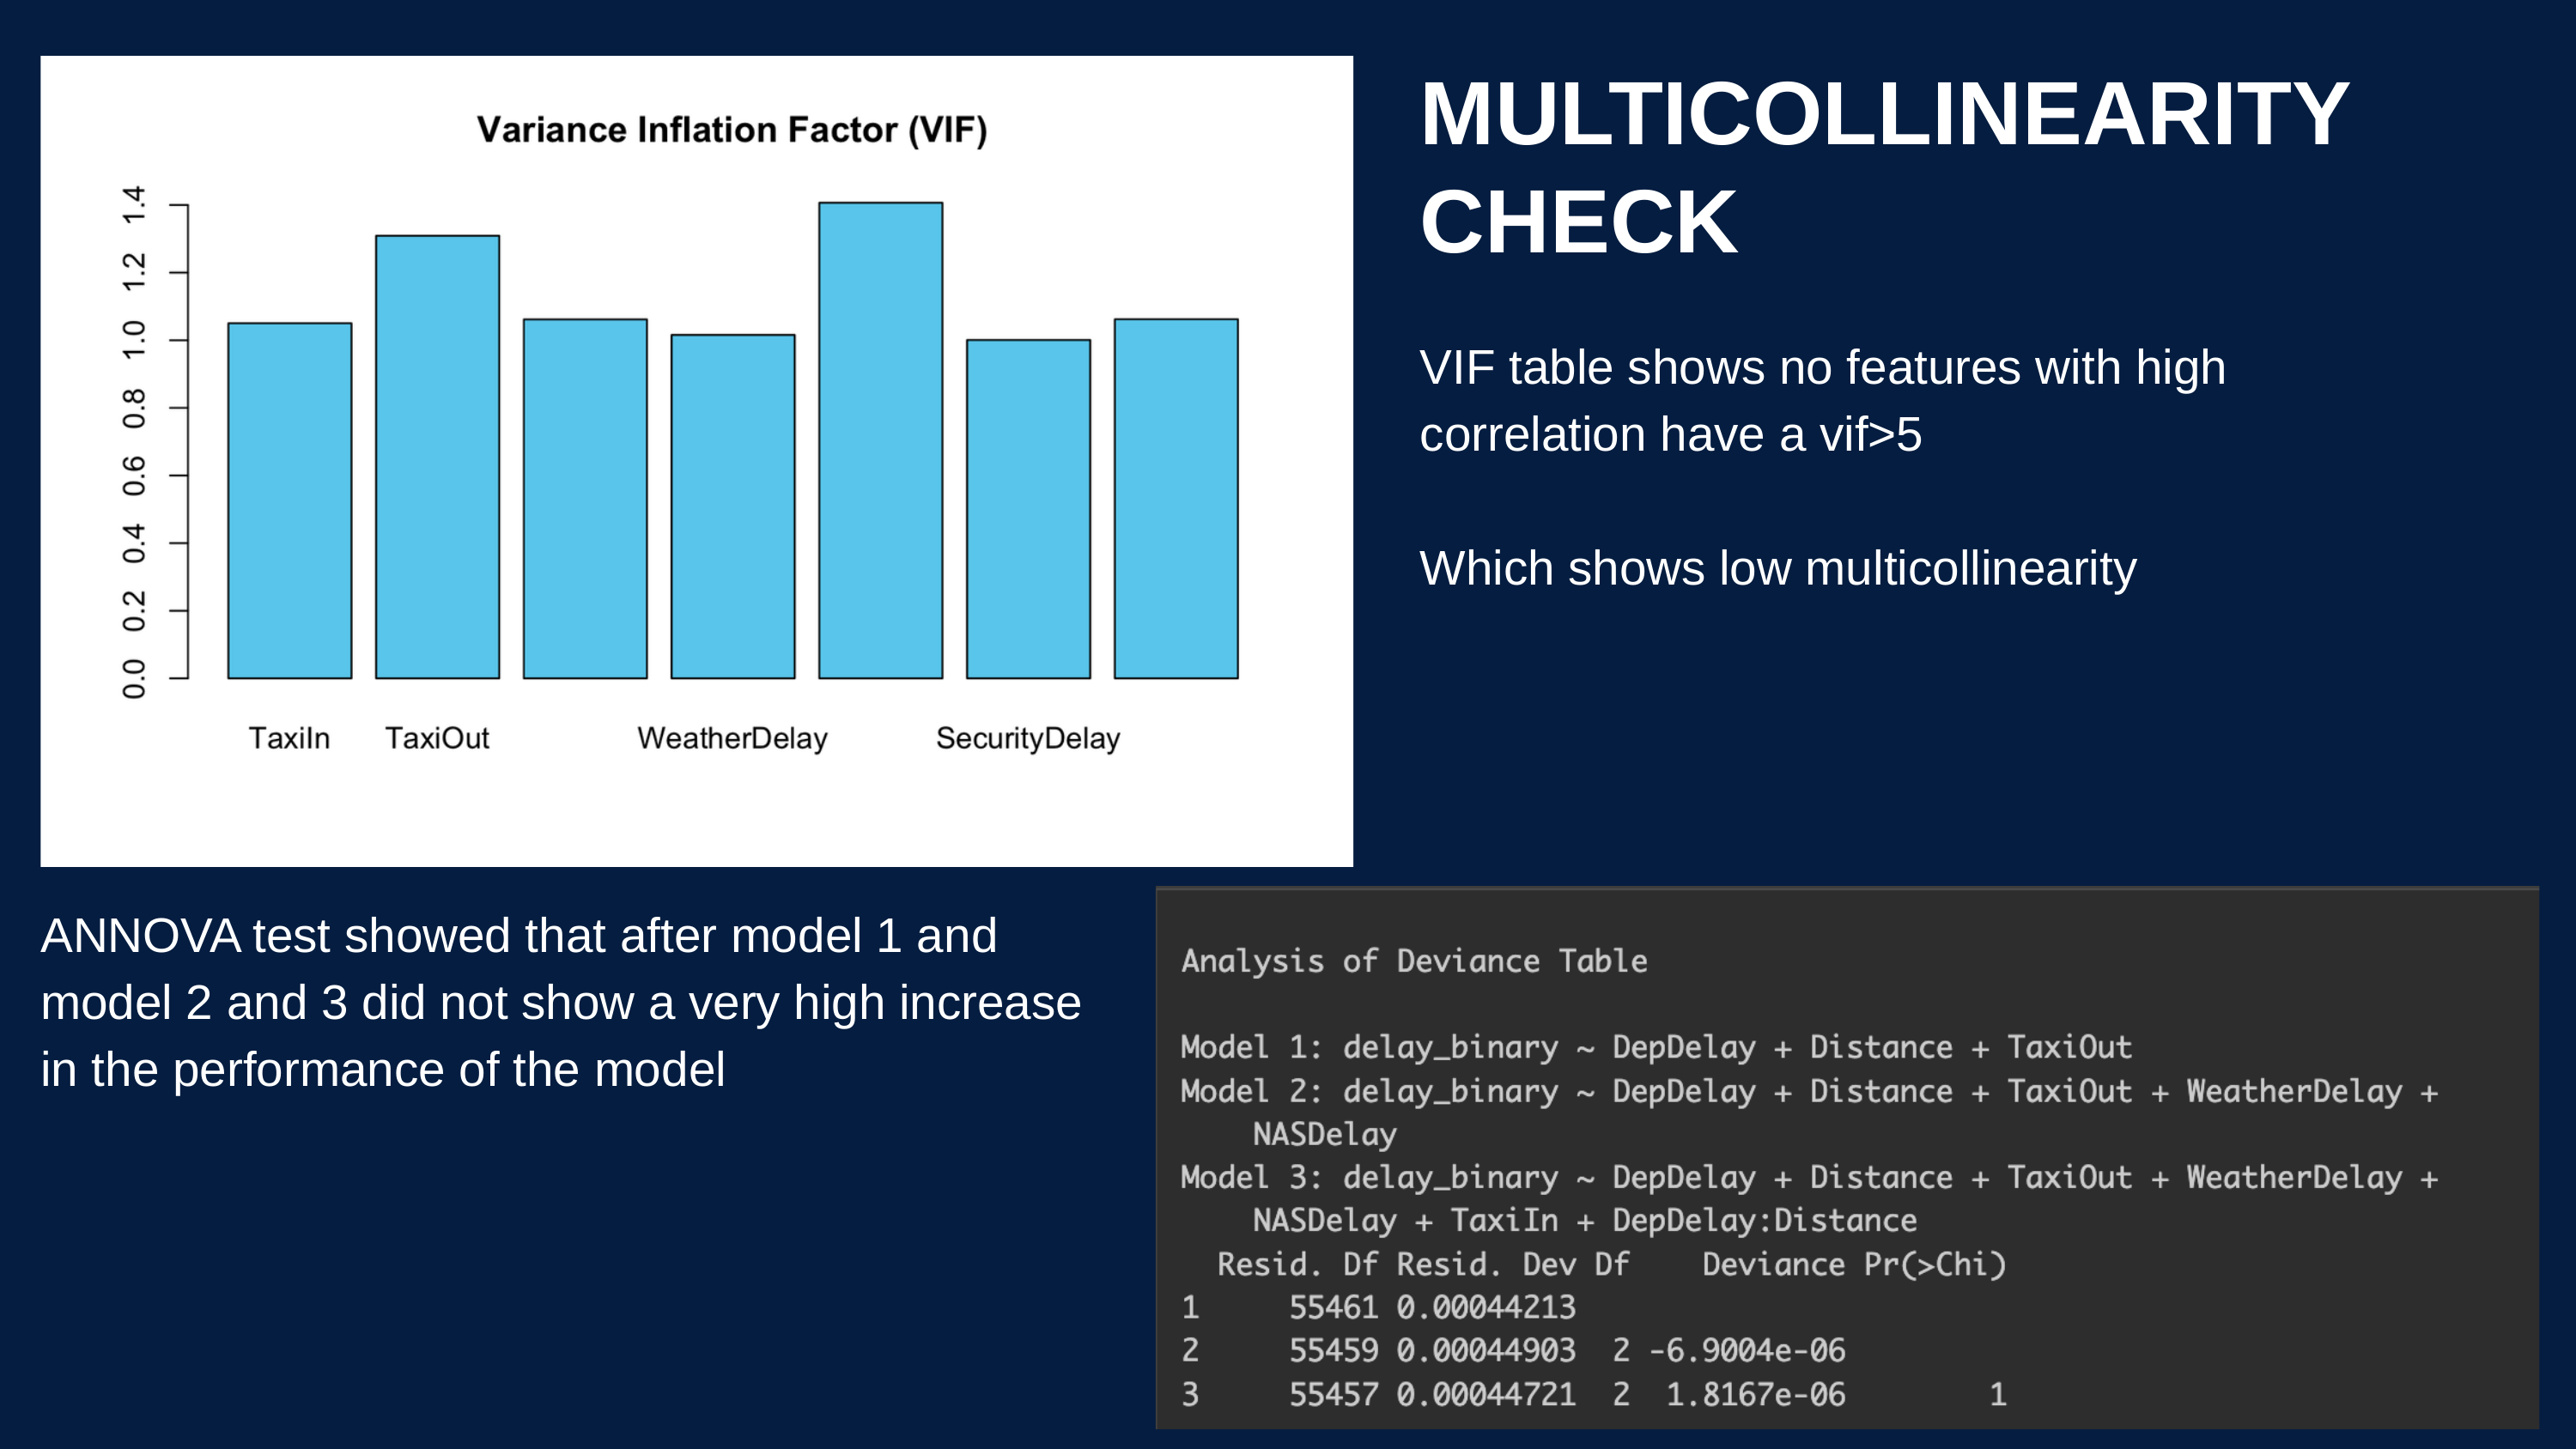

MULTICOLLINEARITY CHECK

VIF table shows no features with high correlation have a vif>5

Which shows low multicollinearity

ANNOVA test showed that after model 1 and model 2 and 3 did not show a very high increase in the performance of the model